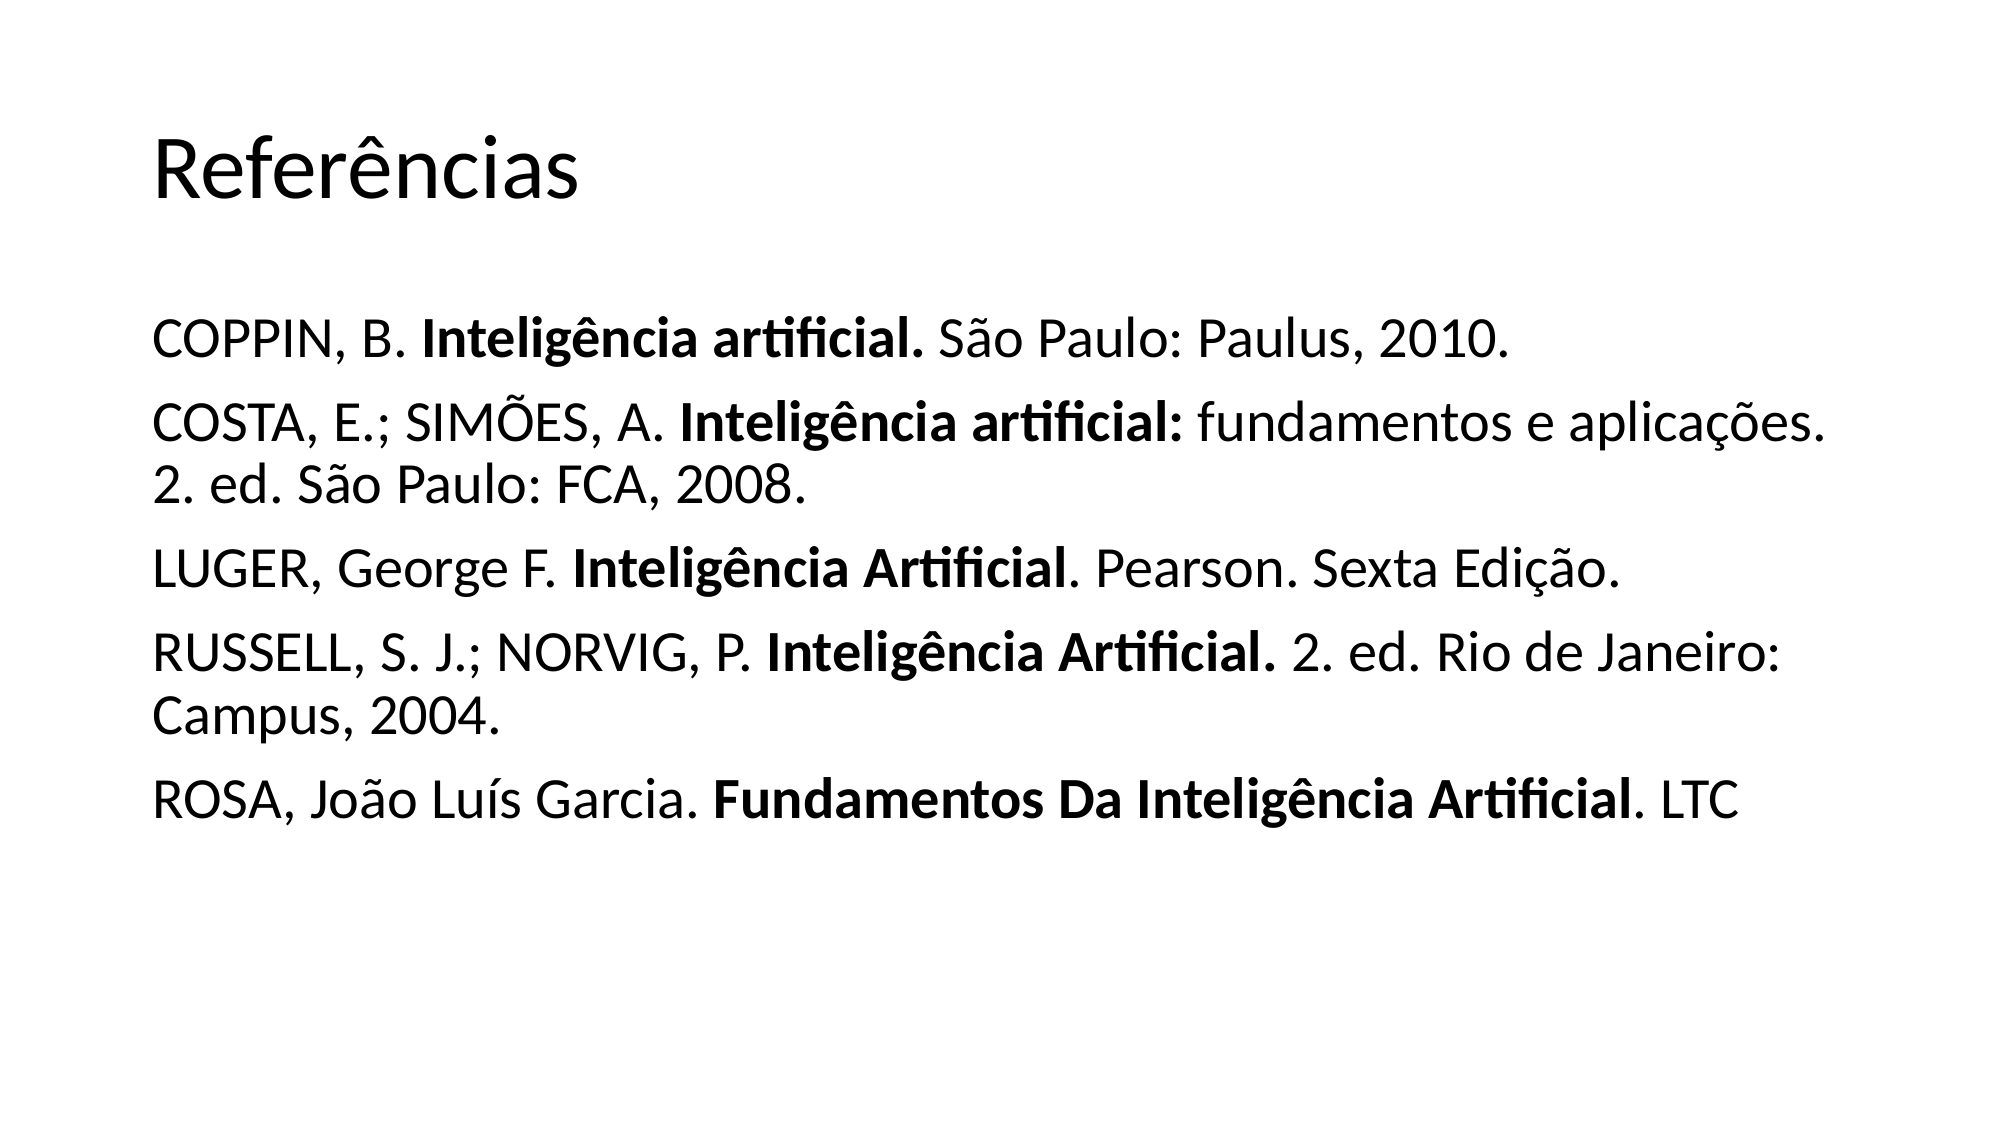

# Referências
COPPIN, B. Inteligência artificial. São Paulo: Paulus, 2010.
COSTA, E.; SIMÕES, A. Inteligência artificial: fundamentos e aplicações. 2. ed. São Paulo: FCA, 2008.
LUGER, George F. Inteligência Artificial. Pearson. Sexta Edição.
RUSSELL, S. J.; NORVIG, P. Inteligência Artificial. 2. ed. Rio de Janeiro: Campus, 2004.
ROSA, João Luís Garcia. Fundamentos Da Inteligência Artificial. LTC